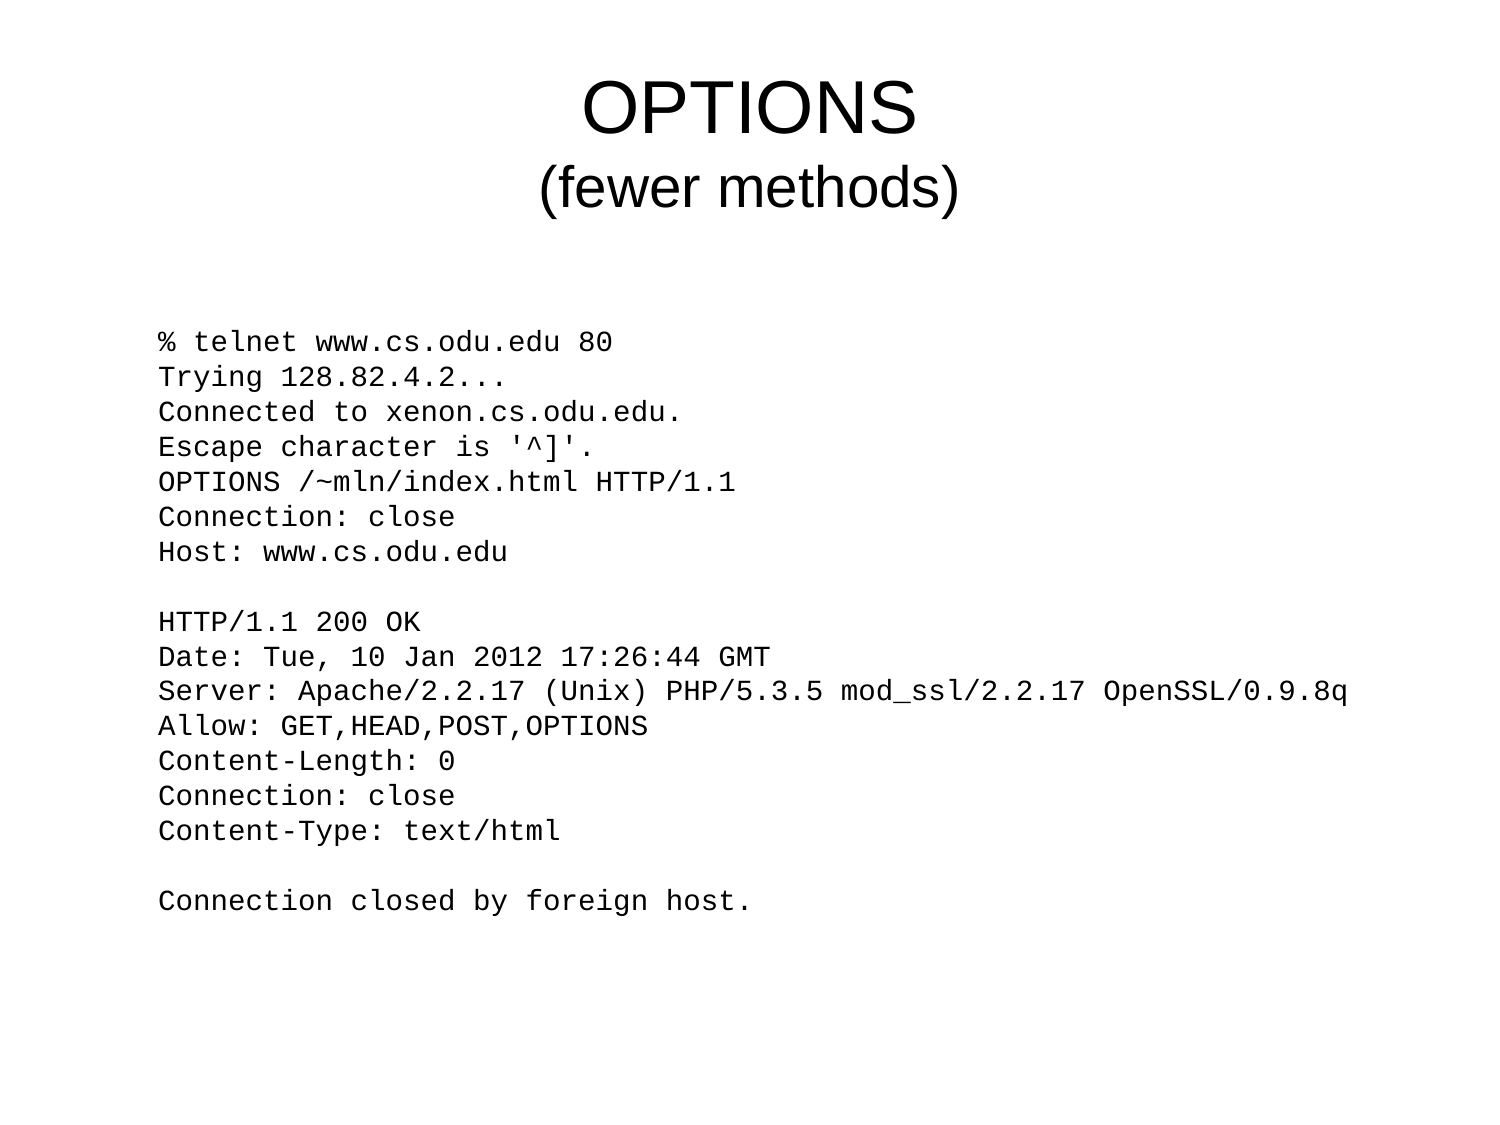

# OPTIONS (fewer methods)
% telnet www.cs.odu.edu 80
Trying 128.82.4.2...
Connected to xenon.cs.odu.edu.
Escape character is '^]'.
OPTIONS /~mln/index.html HTTP/1.1
Connection: close
Host: www.cs.odu.edu

HTTP/1.1 200 OK
Date: Tue, 10 Jan 2012 17:26:44 GMT
Server: Apache/2.2.17 (Unix) PHP/5.3.5 mod_ssl/2.2.17 OpenSSL/0.9.8q
Allow: GET,HEAD,POST,OPTIONS
Content-Length: 0
Connection: close
Content-Type: text/html

Connection closed by foreign host.